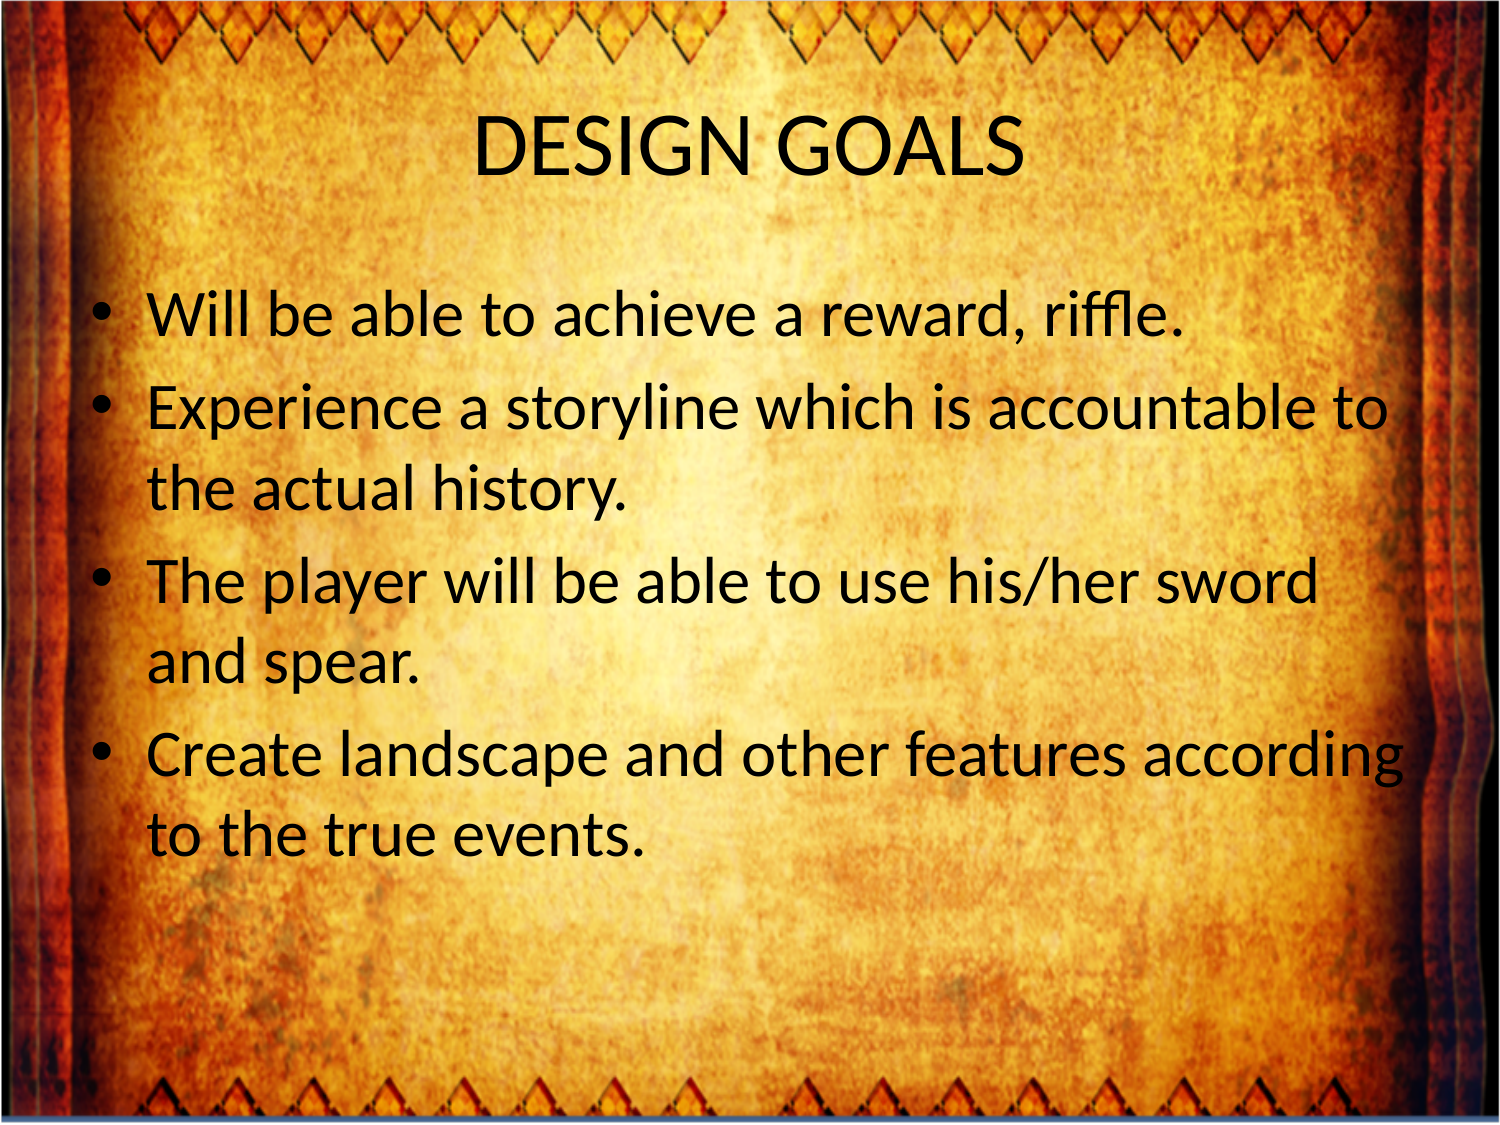

# DESIGN GOALS
Will be able to achieve a reward, riffle.
Experience a storyline which is accountable to the actual history.
The player will be able to use his/her sword and spear.
Create landscape and other features according to the true events.